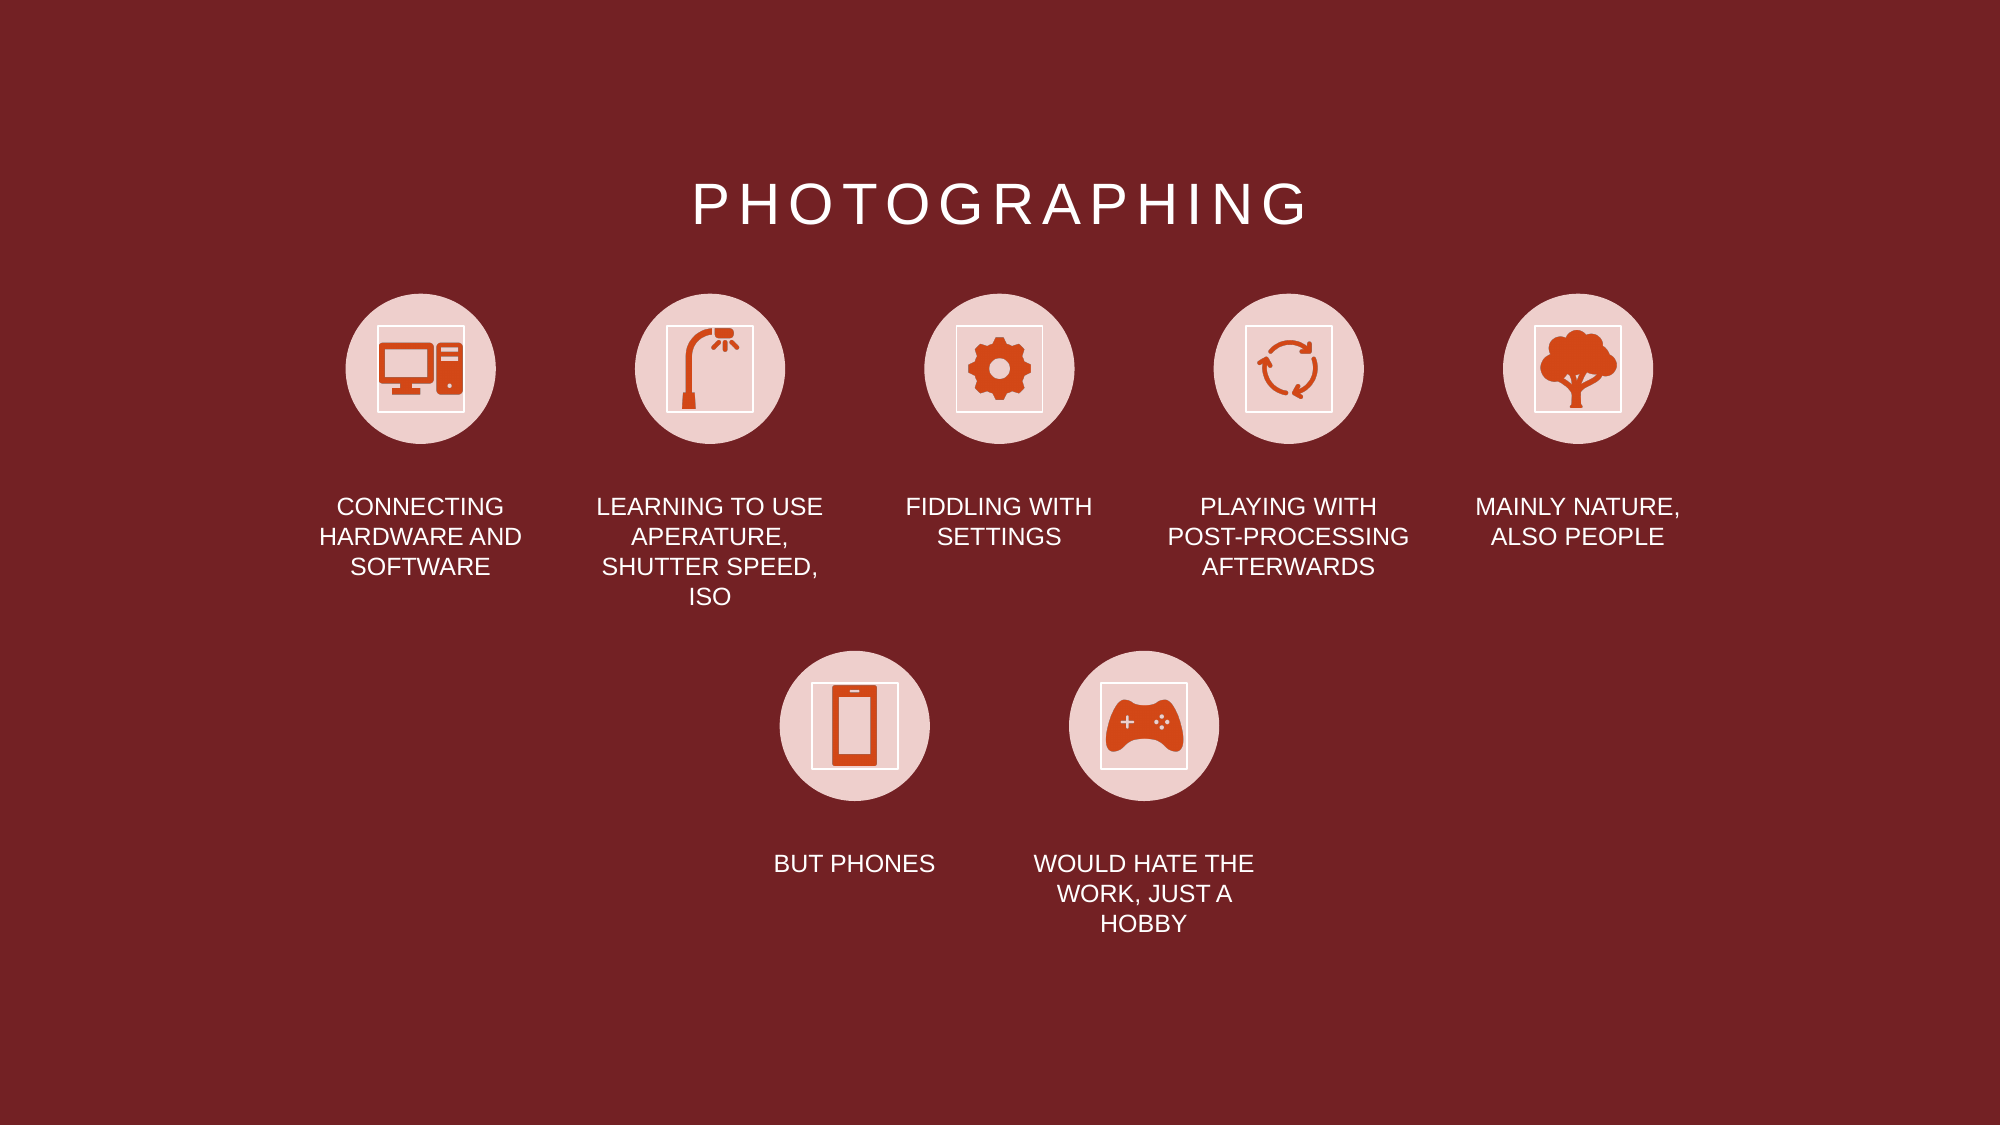

# photographing
connecting hardware and software
learning to use aperature, shutter speed, iso
fiddling with settings
playing with post-processing afterwards
mainly nature, also people
but phones
would hate the work, just a hobby